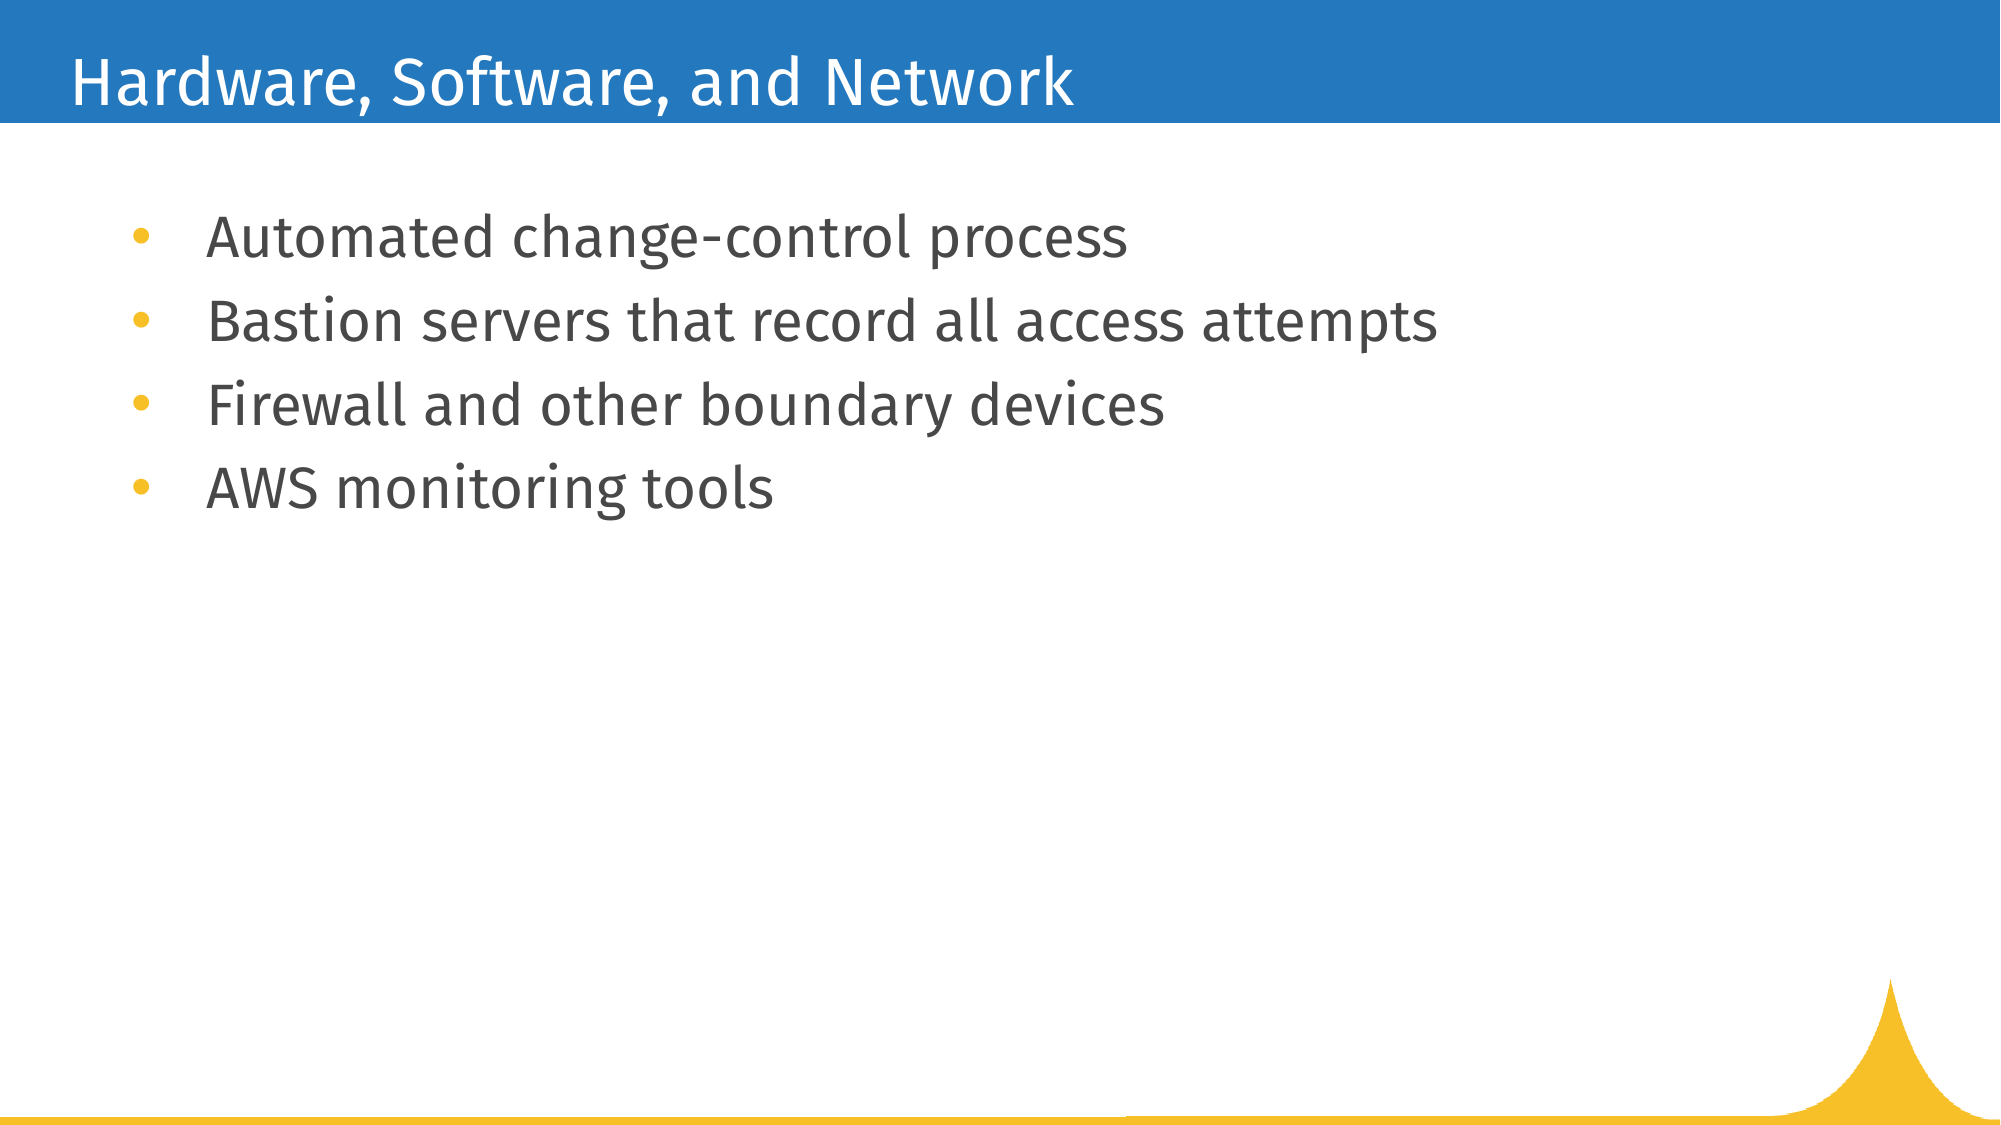

# Hardware, Software, and Network
Automated change-control process
Bastion servers that record all access attempts
Firewall and other boundary devices
AWS monitoring tools